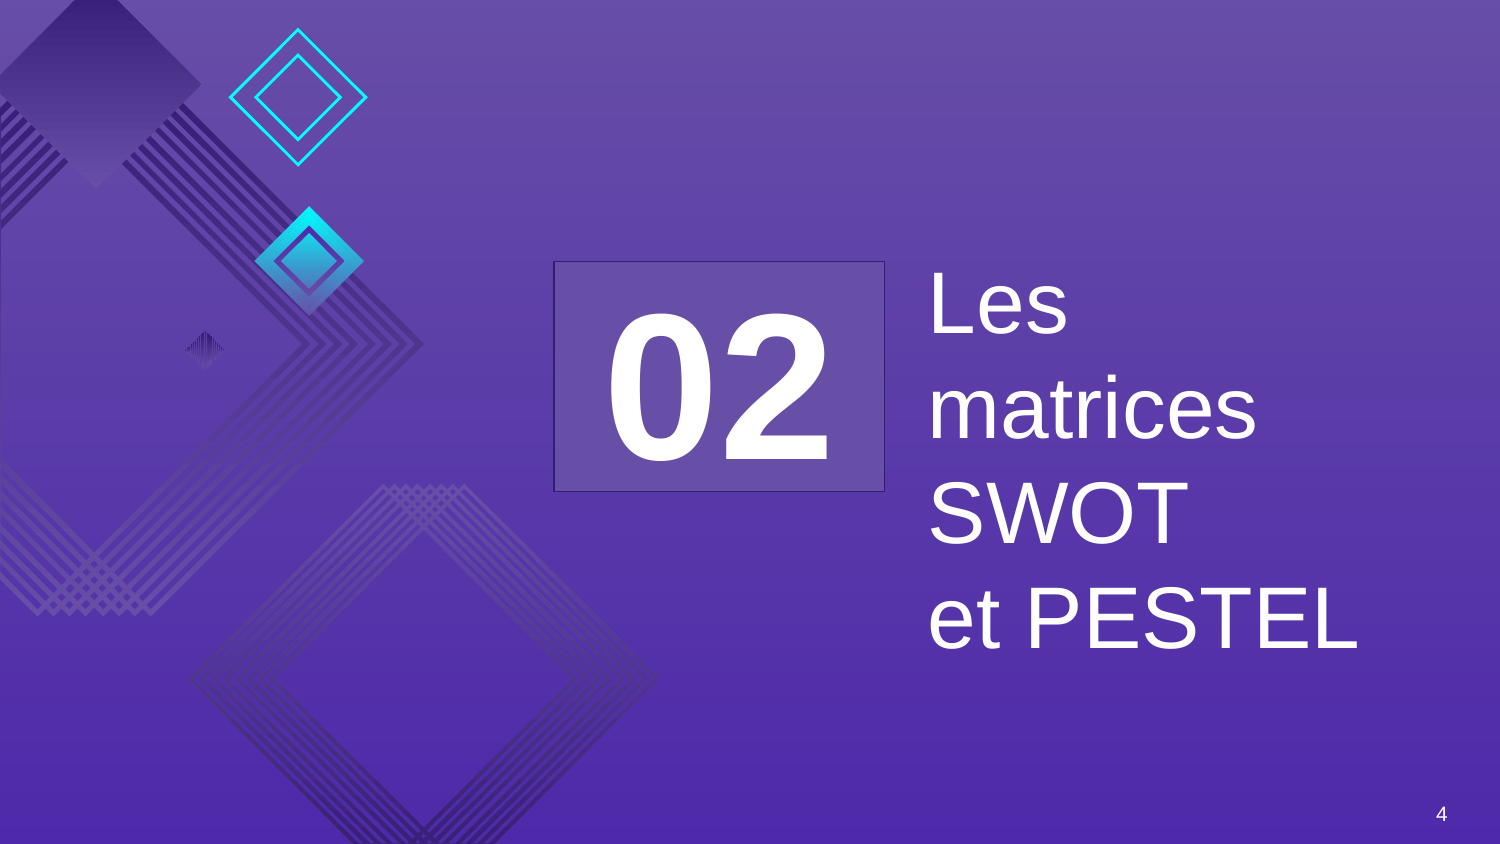

02
# Les matrices SWOT et PESTEL
4